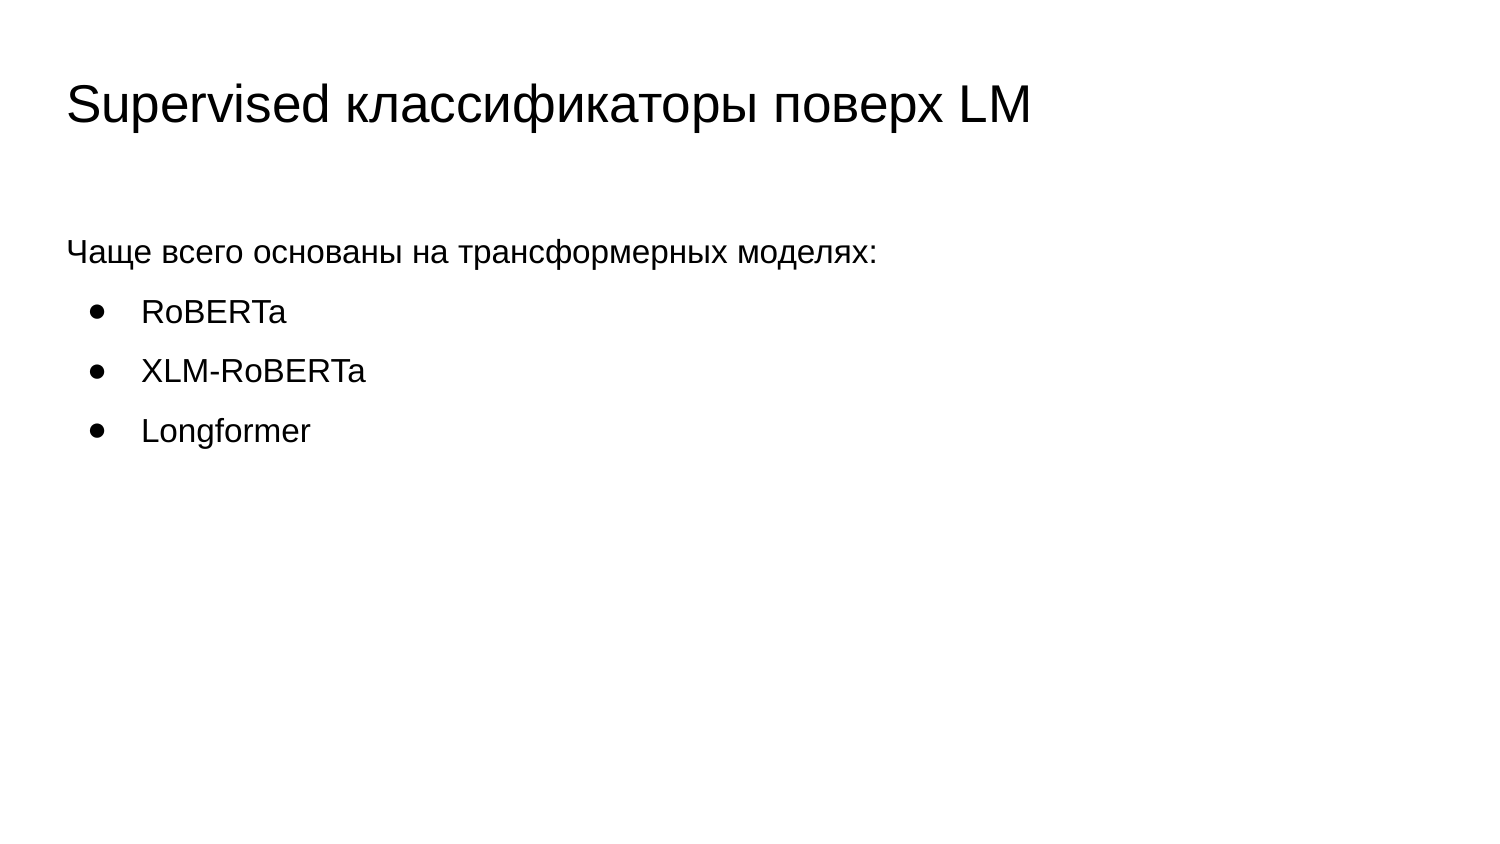

# Supervised классификаторы поверх LM
Чаще всего основаны на трансформерных моделях:
RoBERTa
XLM-RoBERTa
Longformer